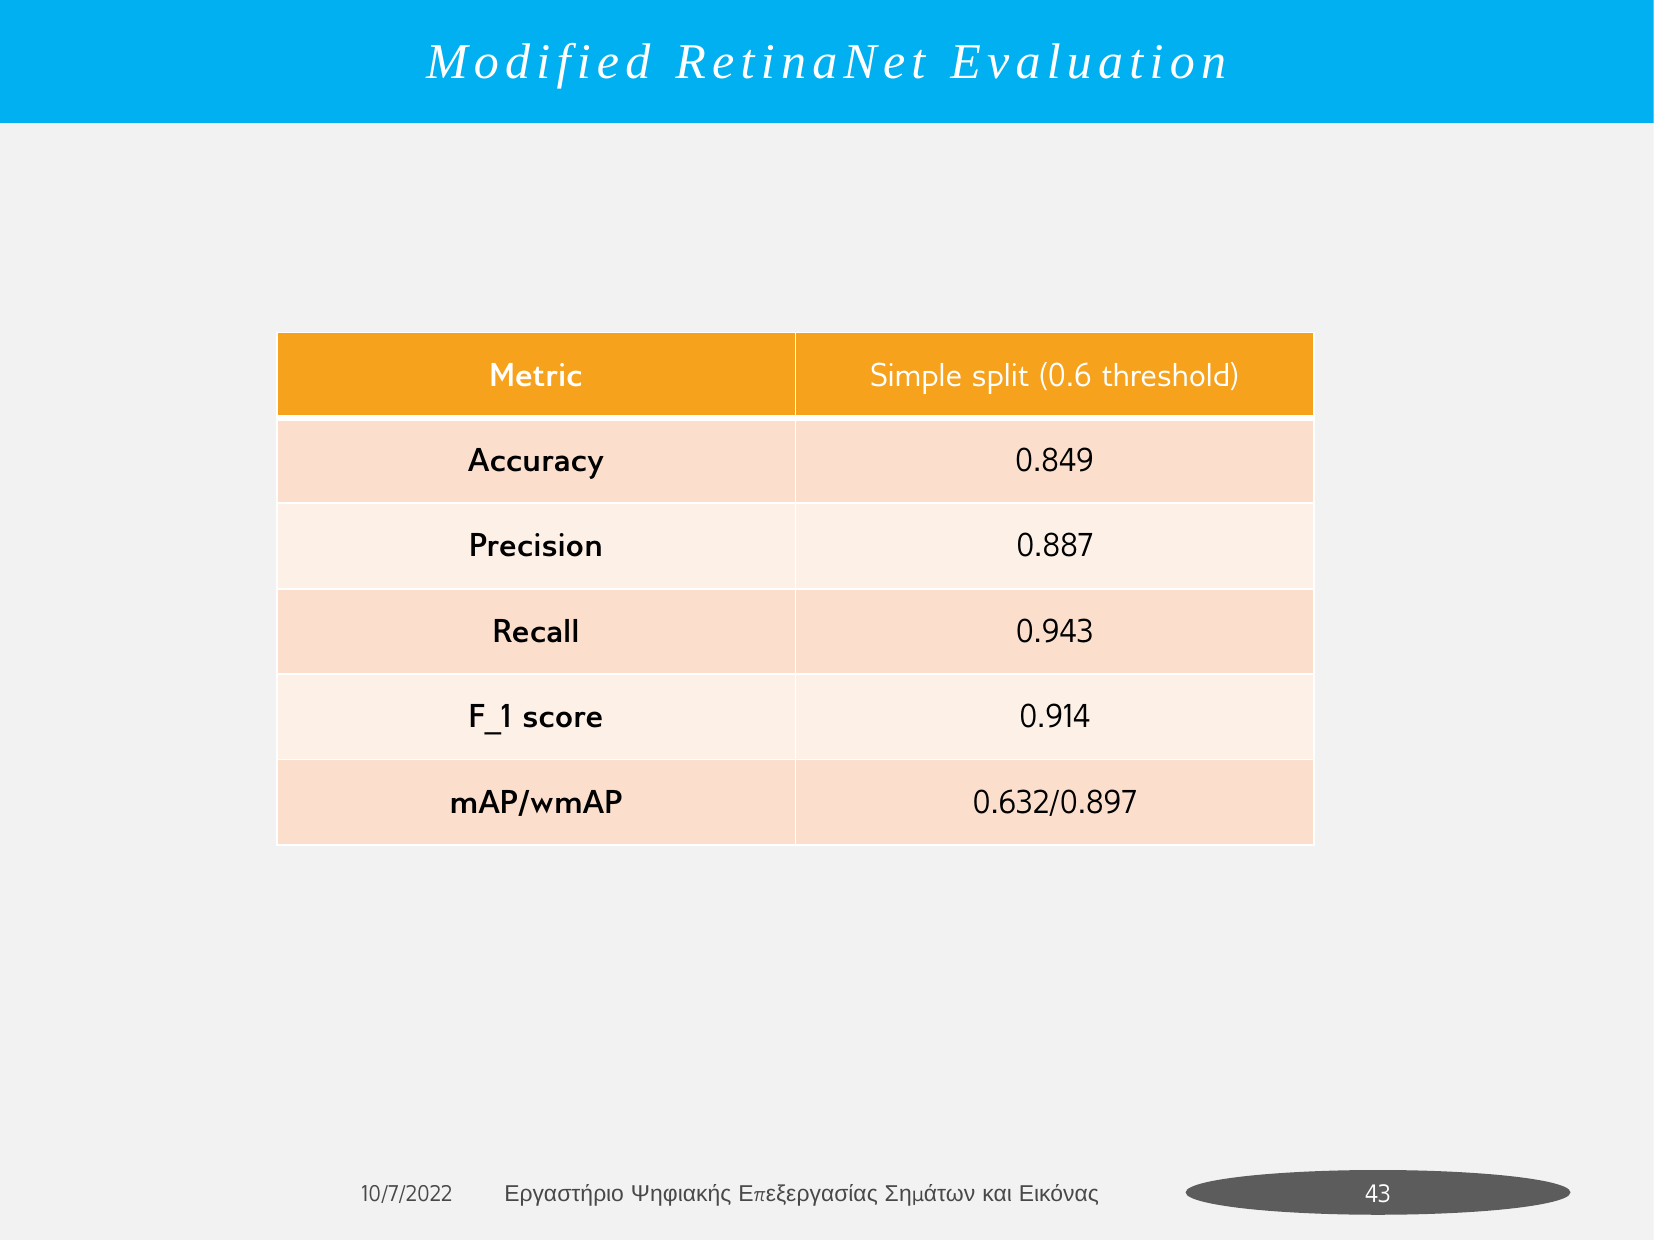

RetinaNet Architecture
Modified RetinaNet Evaluation

| Metric | Simple split (0.6 threshold) |
| --- | --- |
| Accuracy | 0.849 |
| Precision | 0.887 |
| Recall | 0.943 |
| F\_1 score | 0.914 |
| mAP/wmAP | 0.632/0.897 |
10/7/2022
Εργαστήριο Ψηφιακής Επεξεργασίας Σηµάτων και Εικόνας
43